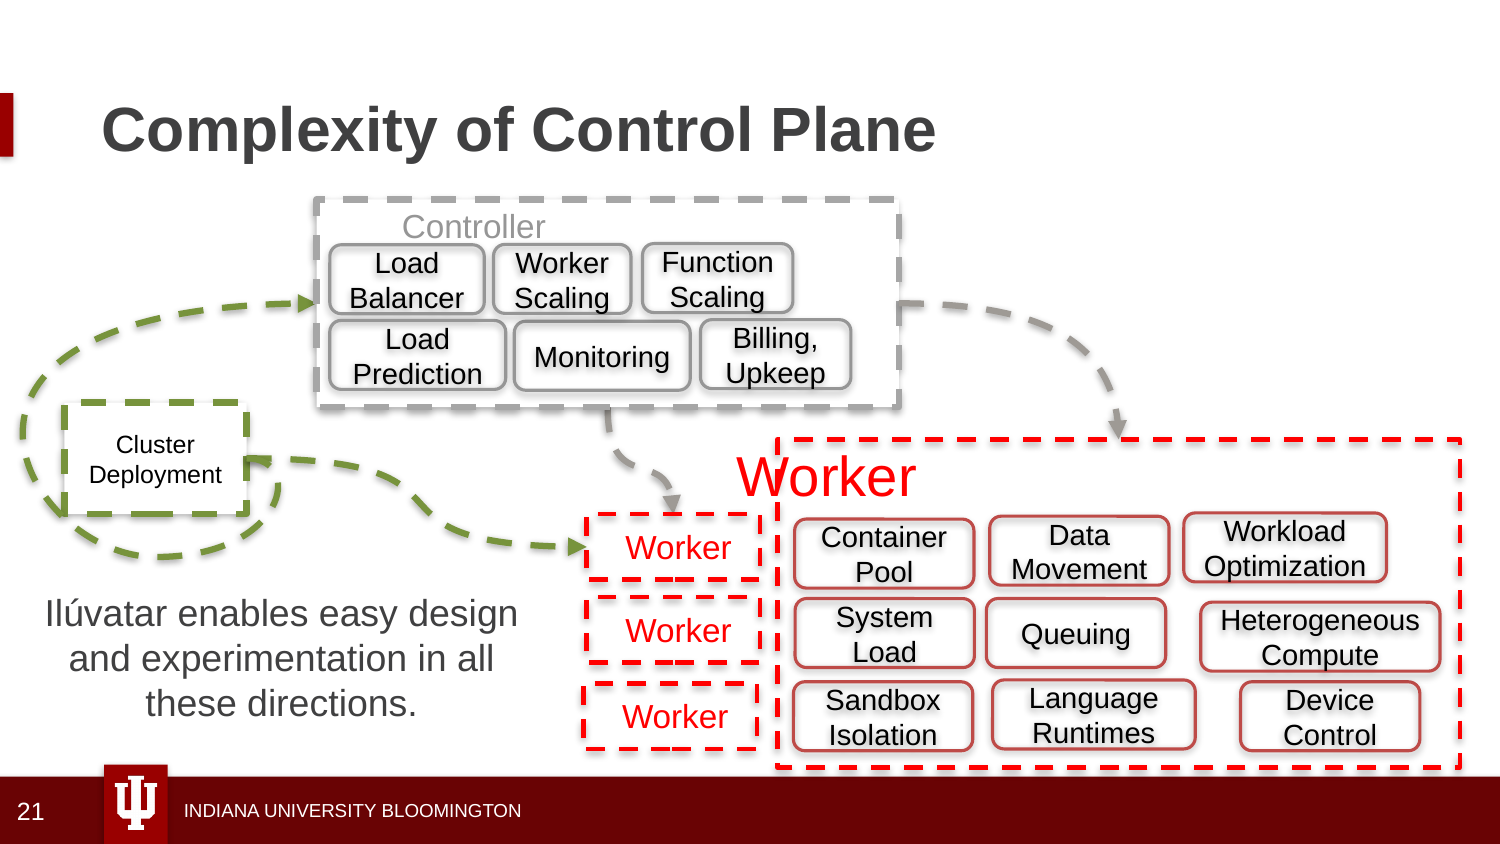

# Complexity of Control Plane
Controller

Function Scaling
Worker Scaling
Load Balancer
Billing,
Upkeep
Load Prediction
Monitoring
Worker

Workload Optimization
Data Movement
Container Pool
System Load
Queuing
Heterogeneous Compute
Language Runtimes
Sandbox Isolation
Device Control
Cluster Deployment

Worker
Ilúvatar enables easy design and experimentation in all these directions.

Worker

Worker
21